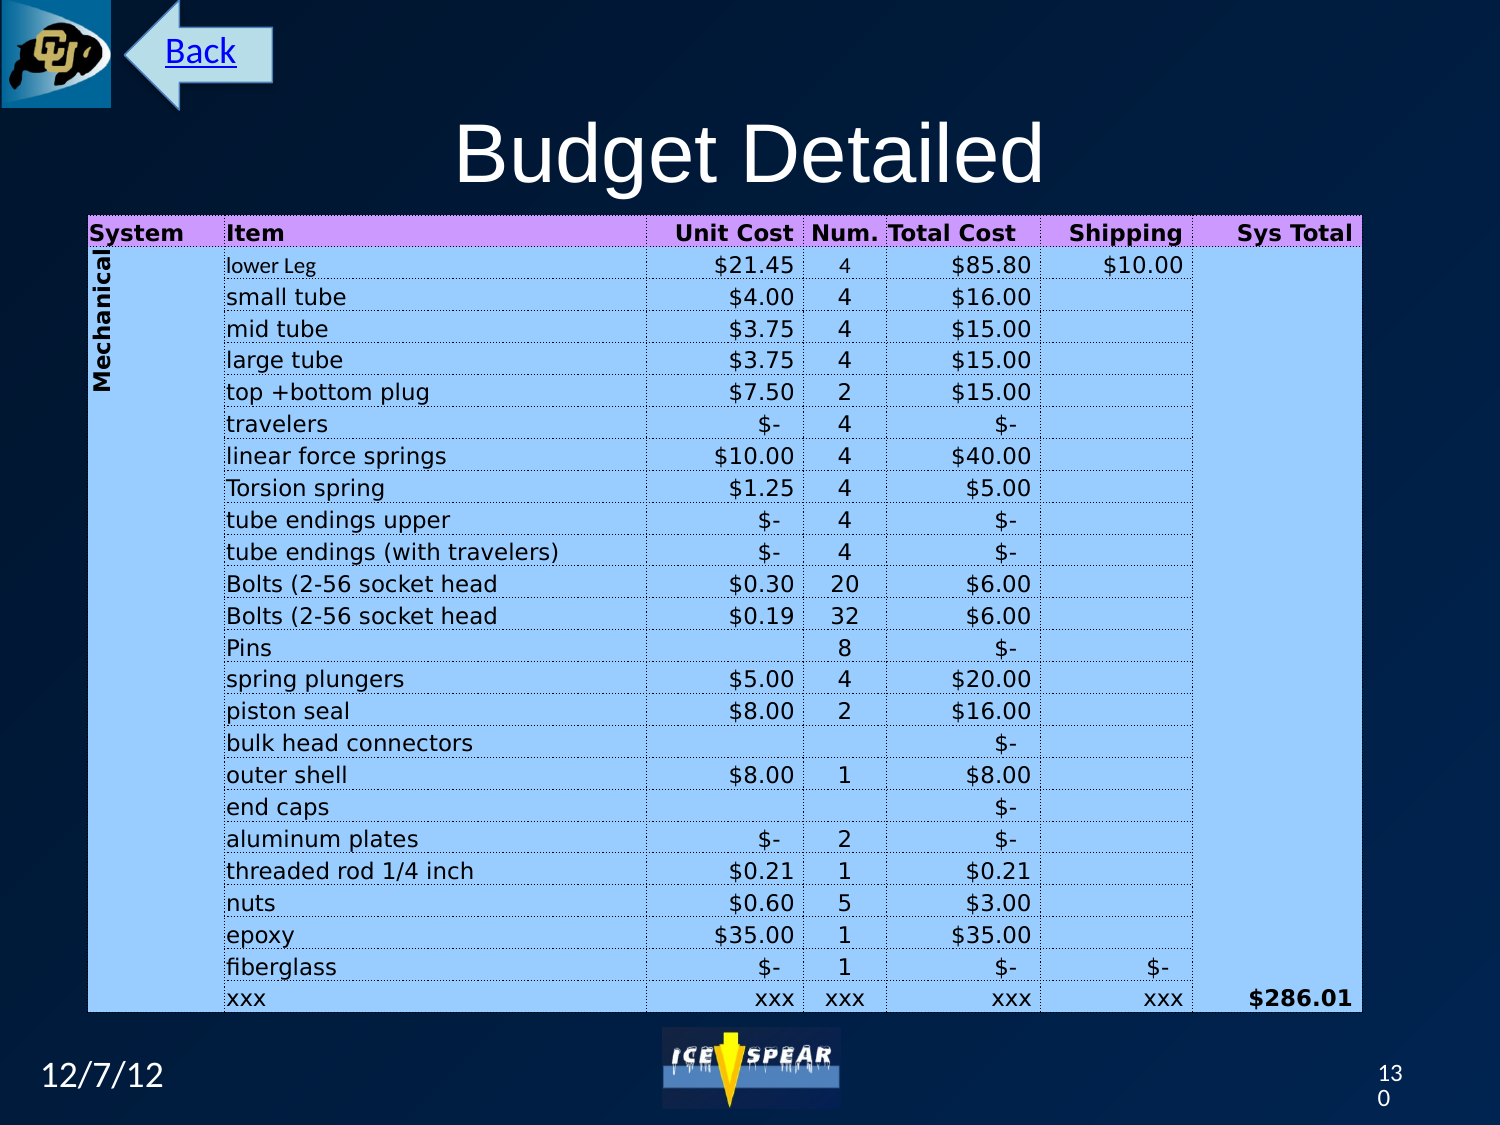

Back
# Budget Detailed
| System | Item | Unit Cost | Num. | Total Cost | Shipping | Sys Total |
| --- | --- | --- | --- | --- | --- | --- |
| Mechanical | lower Leg | $21.45 | 4 | $85.80 | $10.00 | $286.01 |
|  | small tube | $4.00 | 4 | $16.00 |  |  |
|  | mid tube | $3.75 | 4 | $15.00 |  |  |
|  | large tube | $3.75 | 4 | $15.00 |  |  |
|  | top +bottom plug | $7.50 | 2 | $15.00 |  |  |
|  | travelers | $- | 4 | $- |  |  |
|  | linear force springs | $10.00 | 4 | $40.00 |  |  |
|  | Torsion spring | $1.25 | 4 | $5.00 |  |  |
|  | tube endings upper | $- | 4 | $- |  |  |
|  | tube endings (with travelers) | $- | 4 | $- |  |  |
|  | Bolts (2-56 socket head | $0.30 | 20 | $6.00 |  |  |
|  | Bolts (2-56 socket head | $0.19 | 32 | $6.00 |  |  |
|  | Pins |  | 8 | $- |  |  |
|  | spring plungers | $5.00 | 4 | $20.00 |  |  |
|  | piston seal | $8.00 | 2 | $16.00 |  |  |
|  | bulk head connectors |  |  | $- |  |  |
|  | outer shell | $8.00 | 1 | $8.00 |  |  |
|  | end caps |  |  | $- |  |  |
|  | aluminum plates | $- | 2 | $- |  |  |
|  | threaded rod 1/4 inch | $0.21 | 1 | $0.21 |  |  |
|  | nuts | $0.60 | 5 | $3.00 |  |  |
|  | epoxy | $35.00 | 1 | $35.00 |  |  |
|  | fiberglass | $- | 1 | $- | $- |  |
|  | xxx | xxx | xxx | xxx | xxx |  |
12/7/12
130